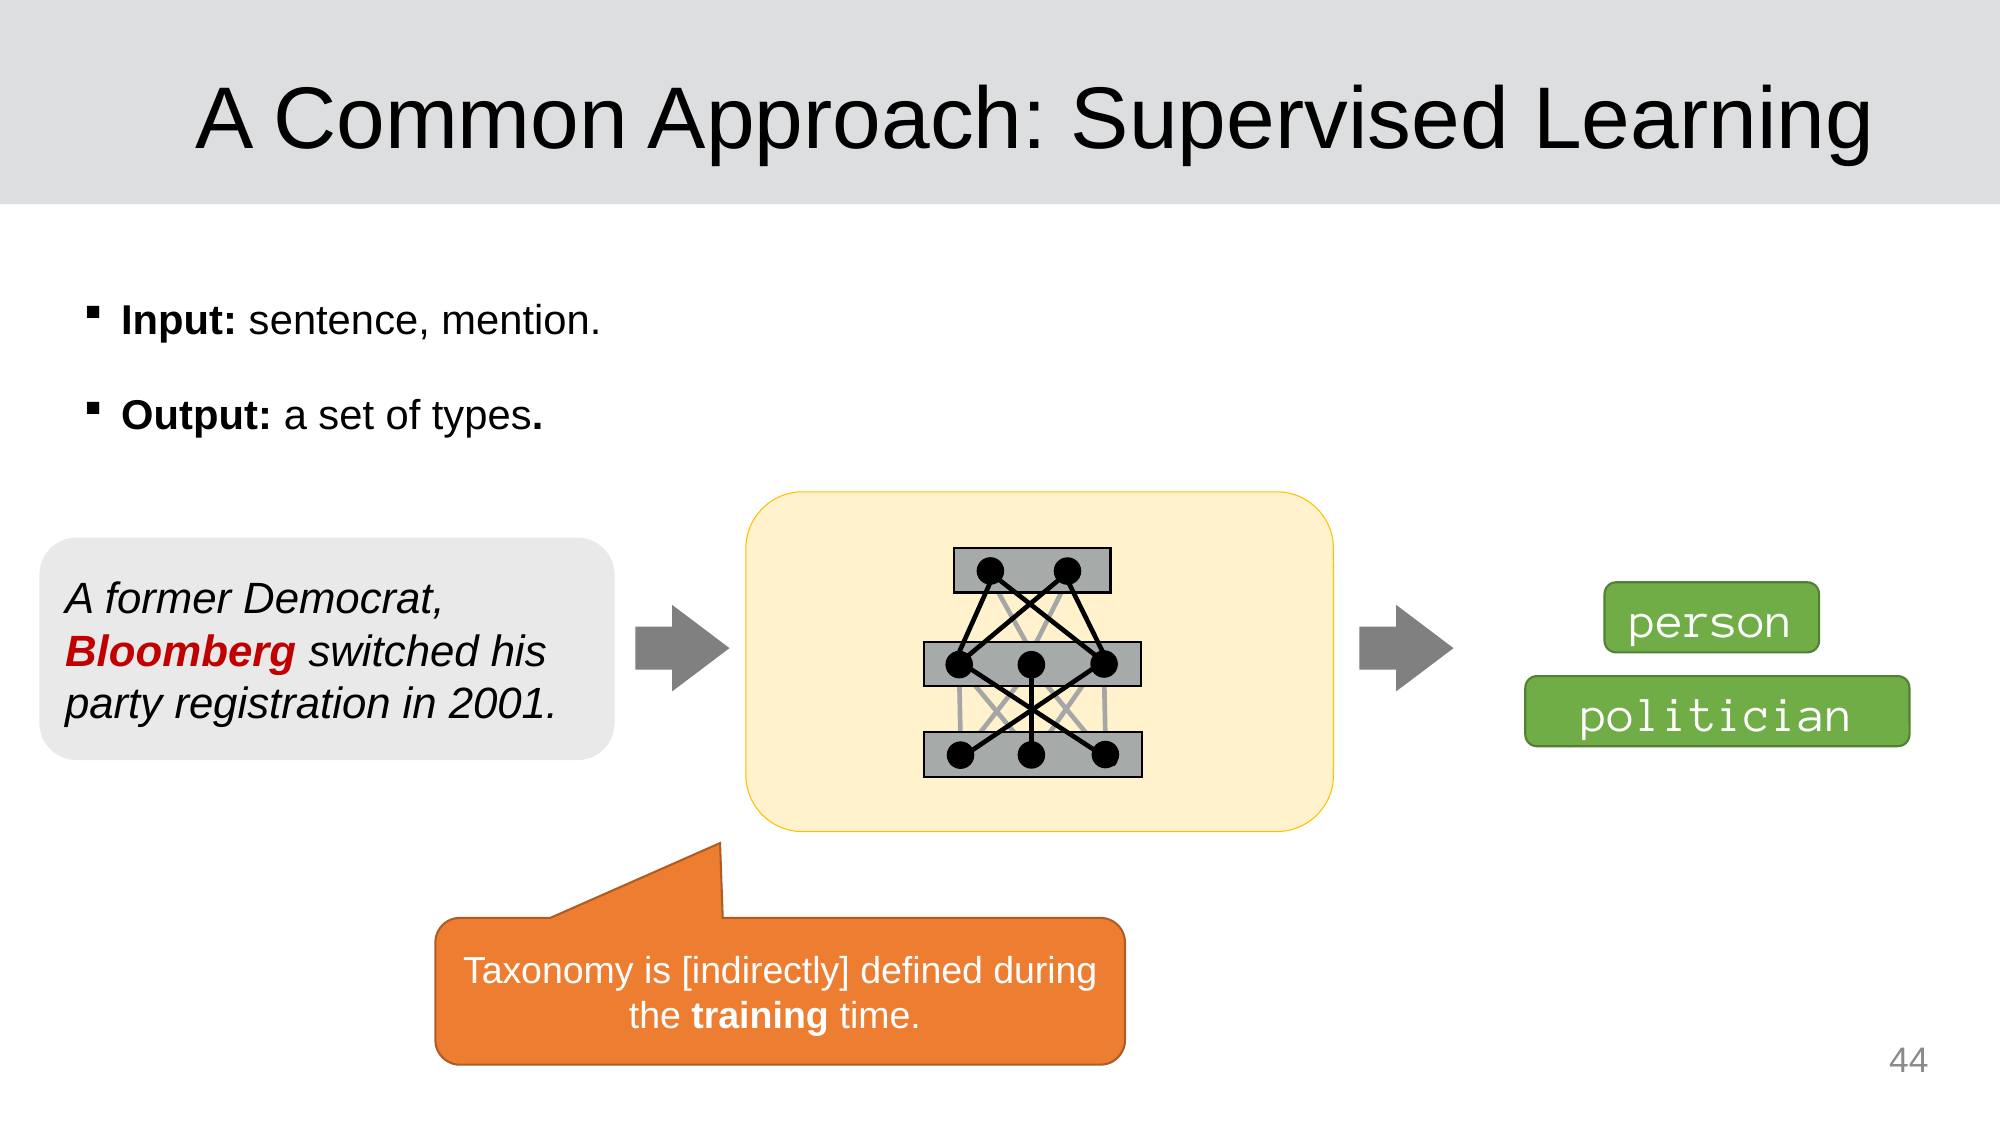

# A Common Approach: Supervised Learning
Input: sentence, mention.
Output: a set of types.

A former Democrat, Bloomberg switched his party registration in 2001.

person

politician
Taxonomy is [indirectly] defined during the training time.
44